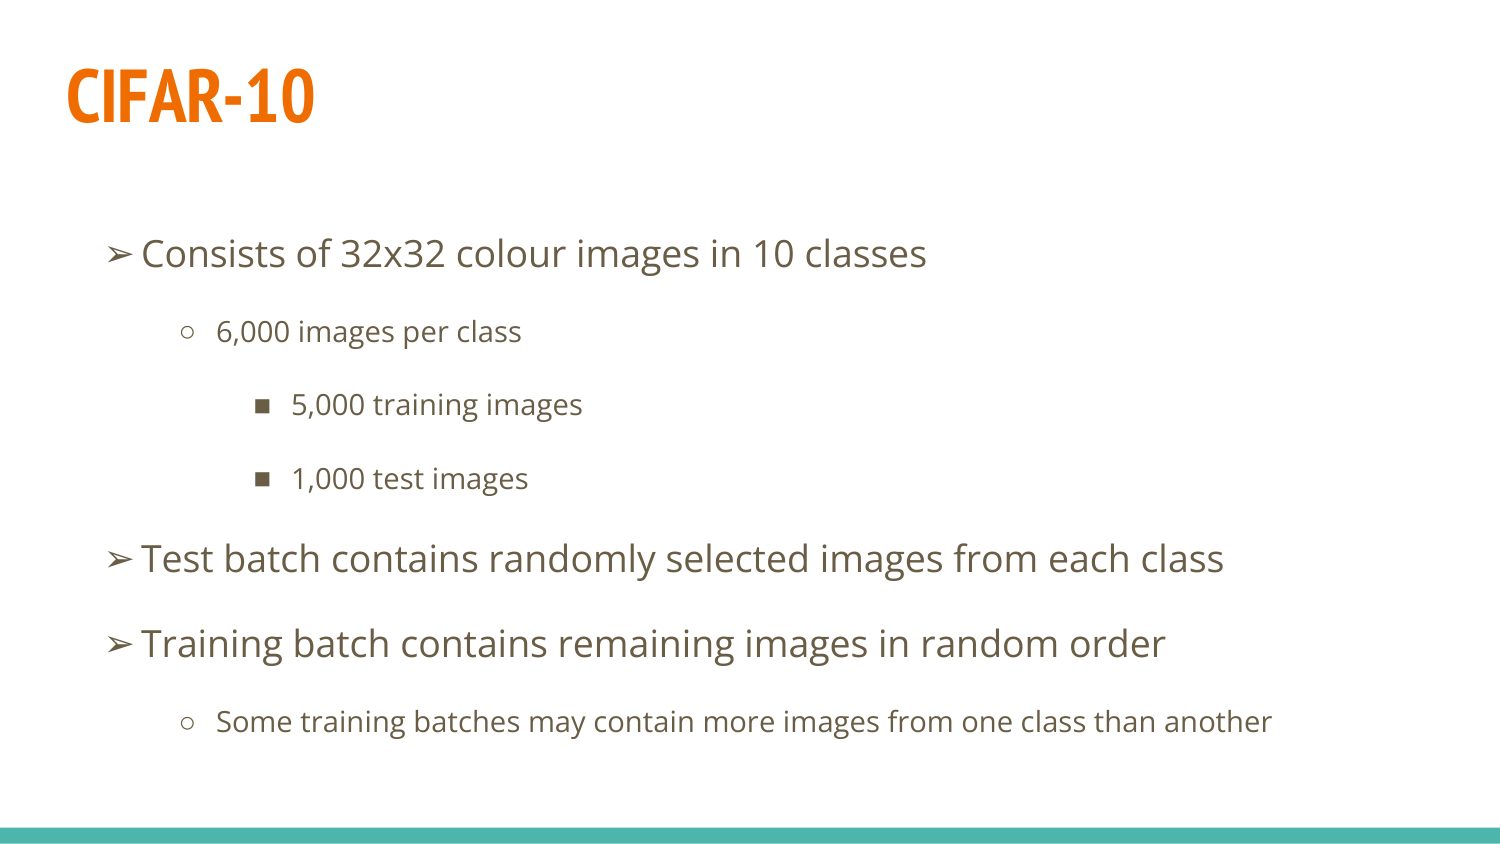

# CIFAR-10
Consists of 32x32 colour images in 10 classes
6,000 images per class
5,000 training images
1,000 test images
Test batch contains randomly selected images from each class
Training batch contains remaining images in random order
Some training batches may contain more images from one class than another